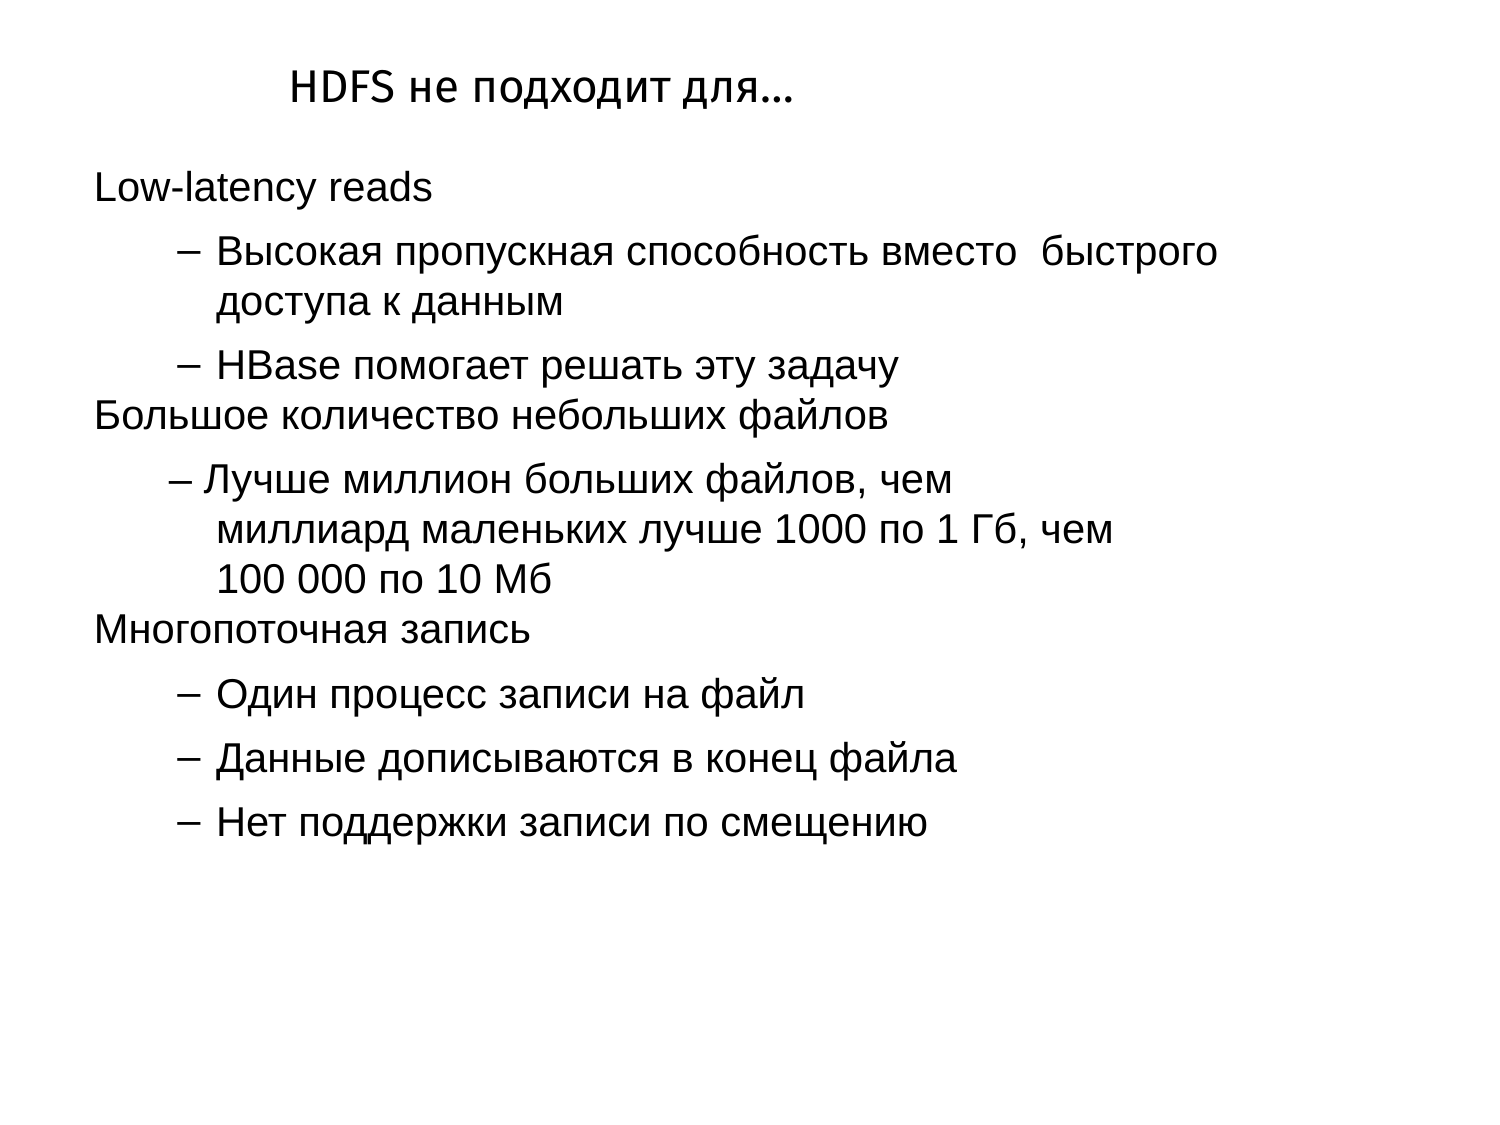

# HDFS не подходит для…
Low-latency reads
Высокая пропускная способность вместо  быстрого доступа к данным
HBase помогает решать эту задачу
Большое количество небольших файлов
– Лучше миллион больших файлов, чем  миллиард маленьких лучше 1000 по 1 Гб, чем 100 000 по 10 Мб
Многопоточная запись
Один процесс записи на файл
Данные дописываются в конец файла
Нет поддержки записи по смещению